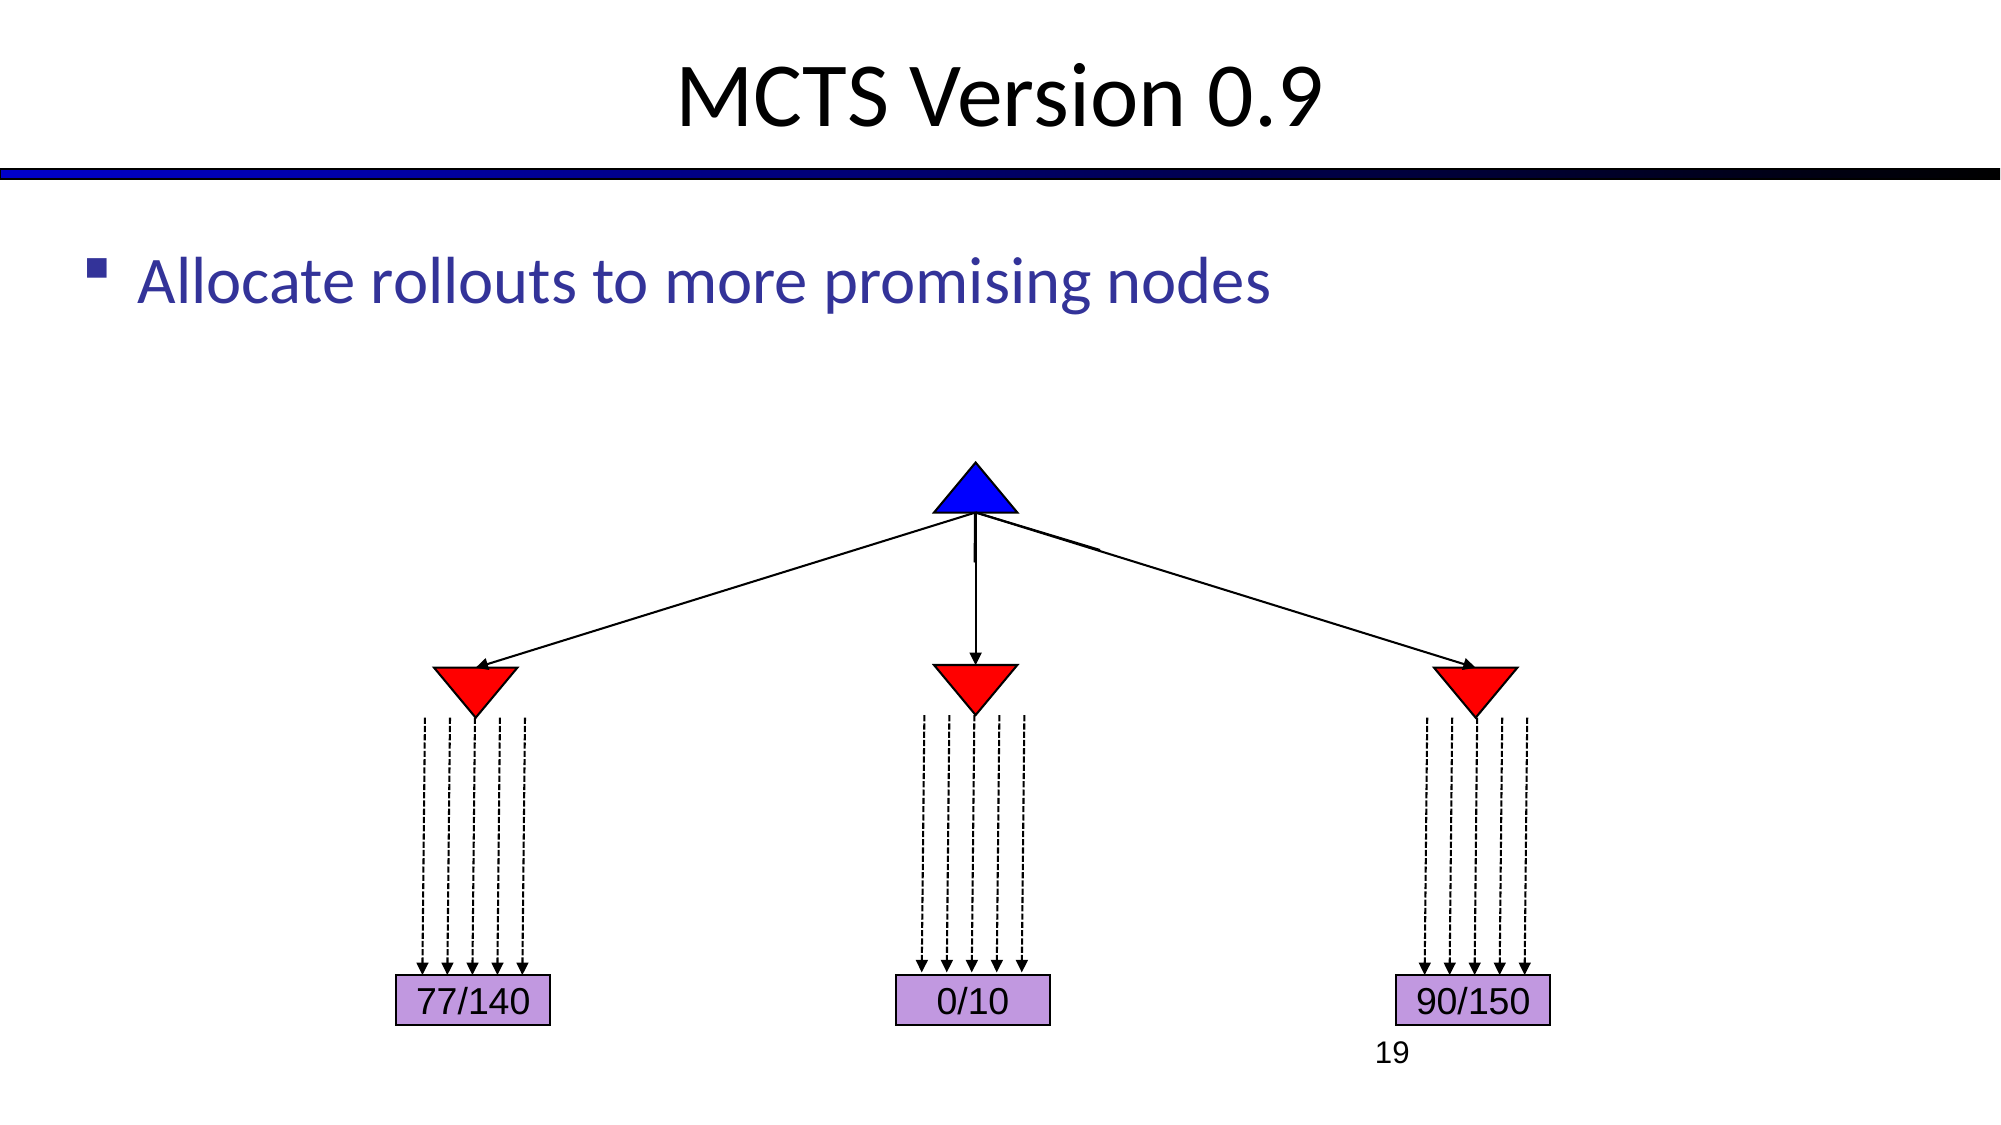

# MCTS Version 0.9
Allocate rollouts to more promising nodes

77/140
0/10
90/150
19